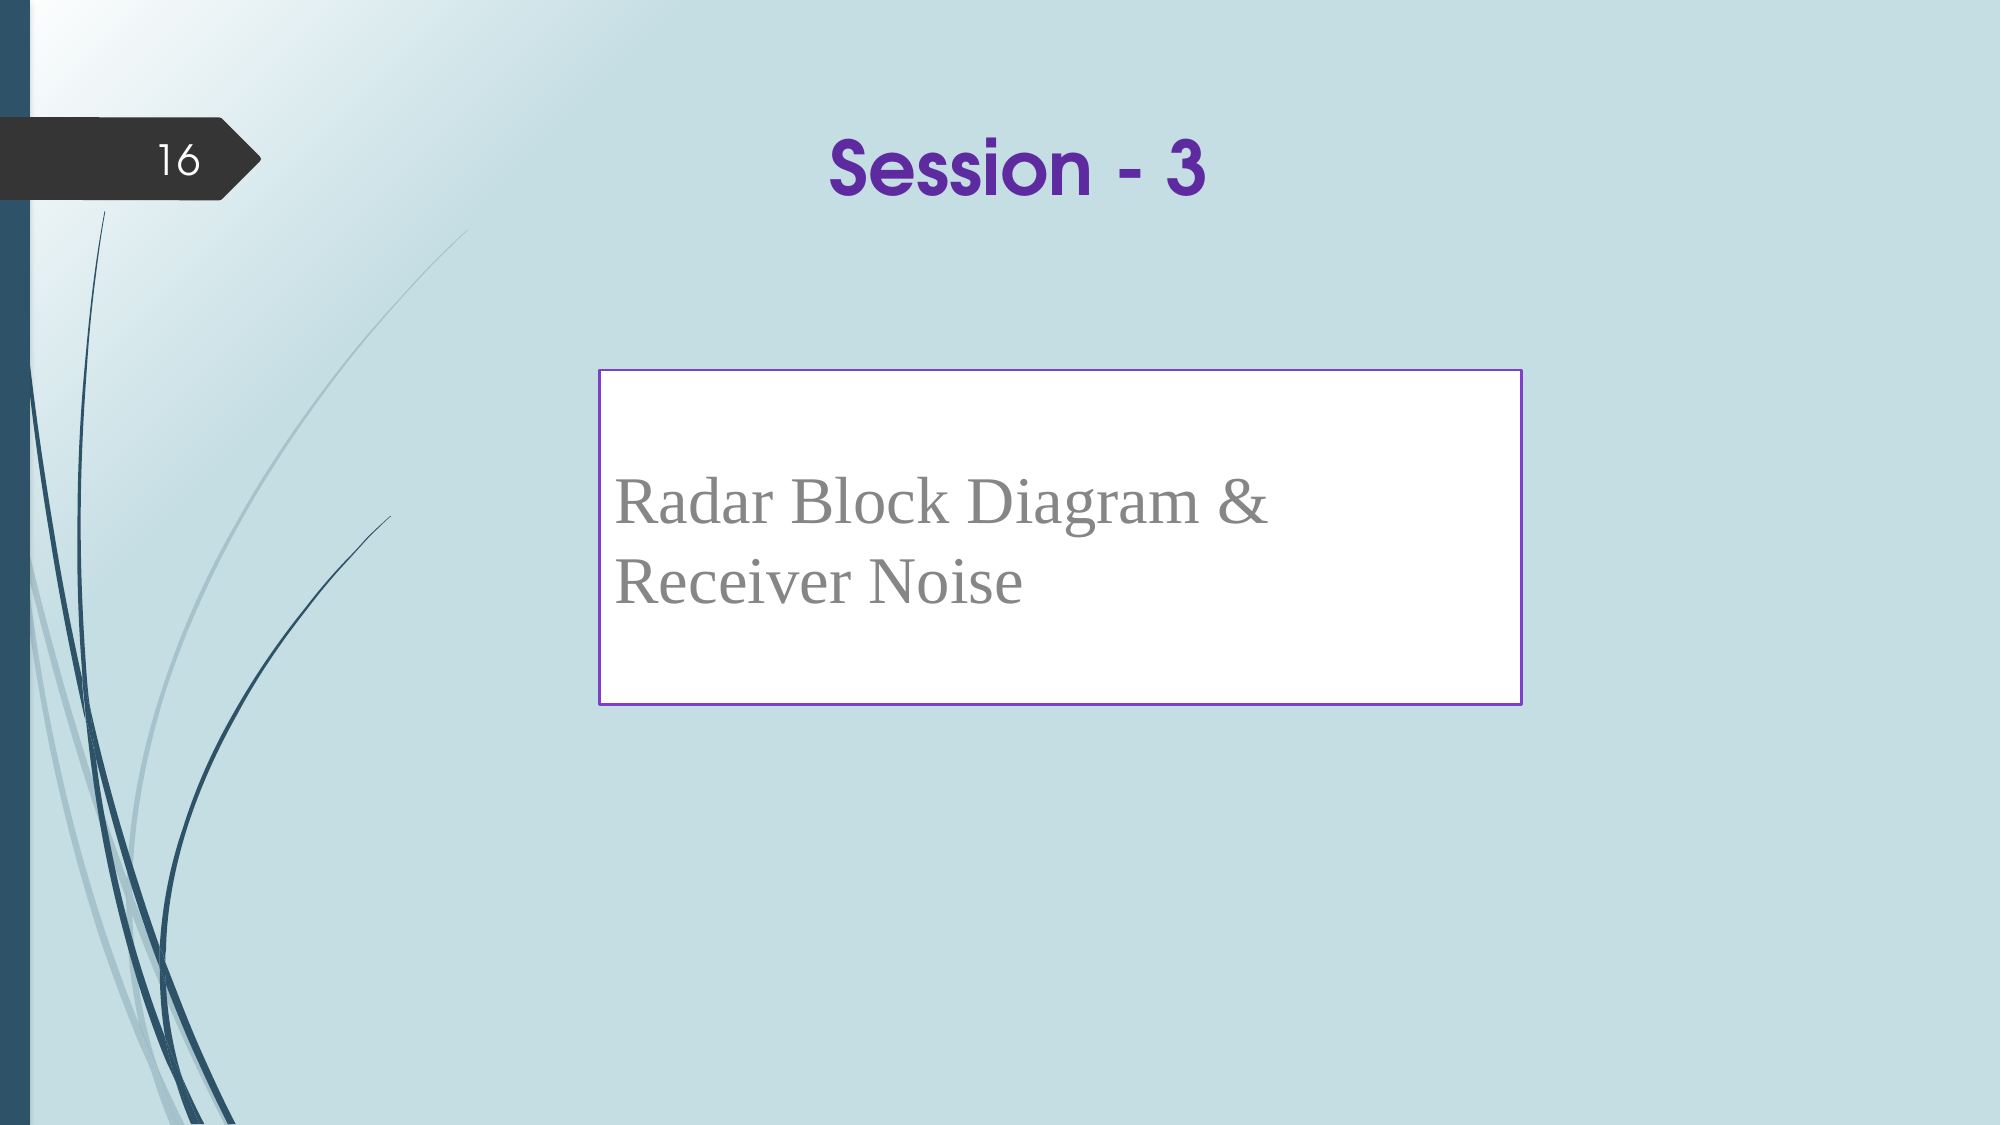

# Session - 3
16

Radar Block Diagram & Receiver Noise